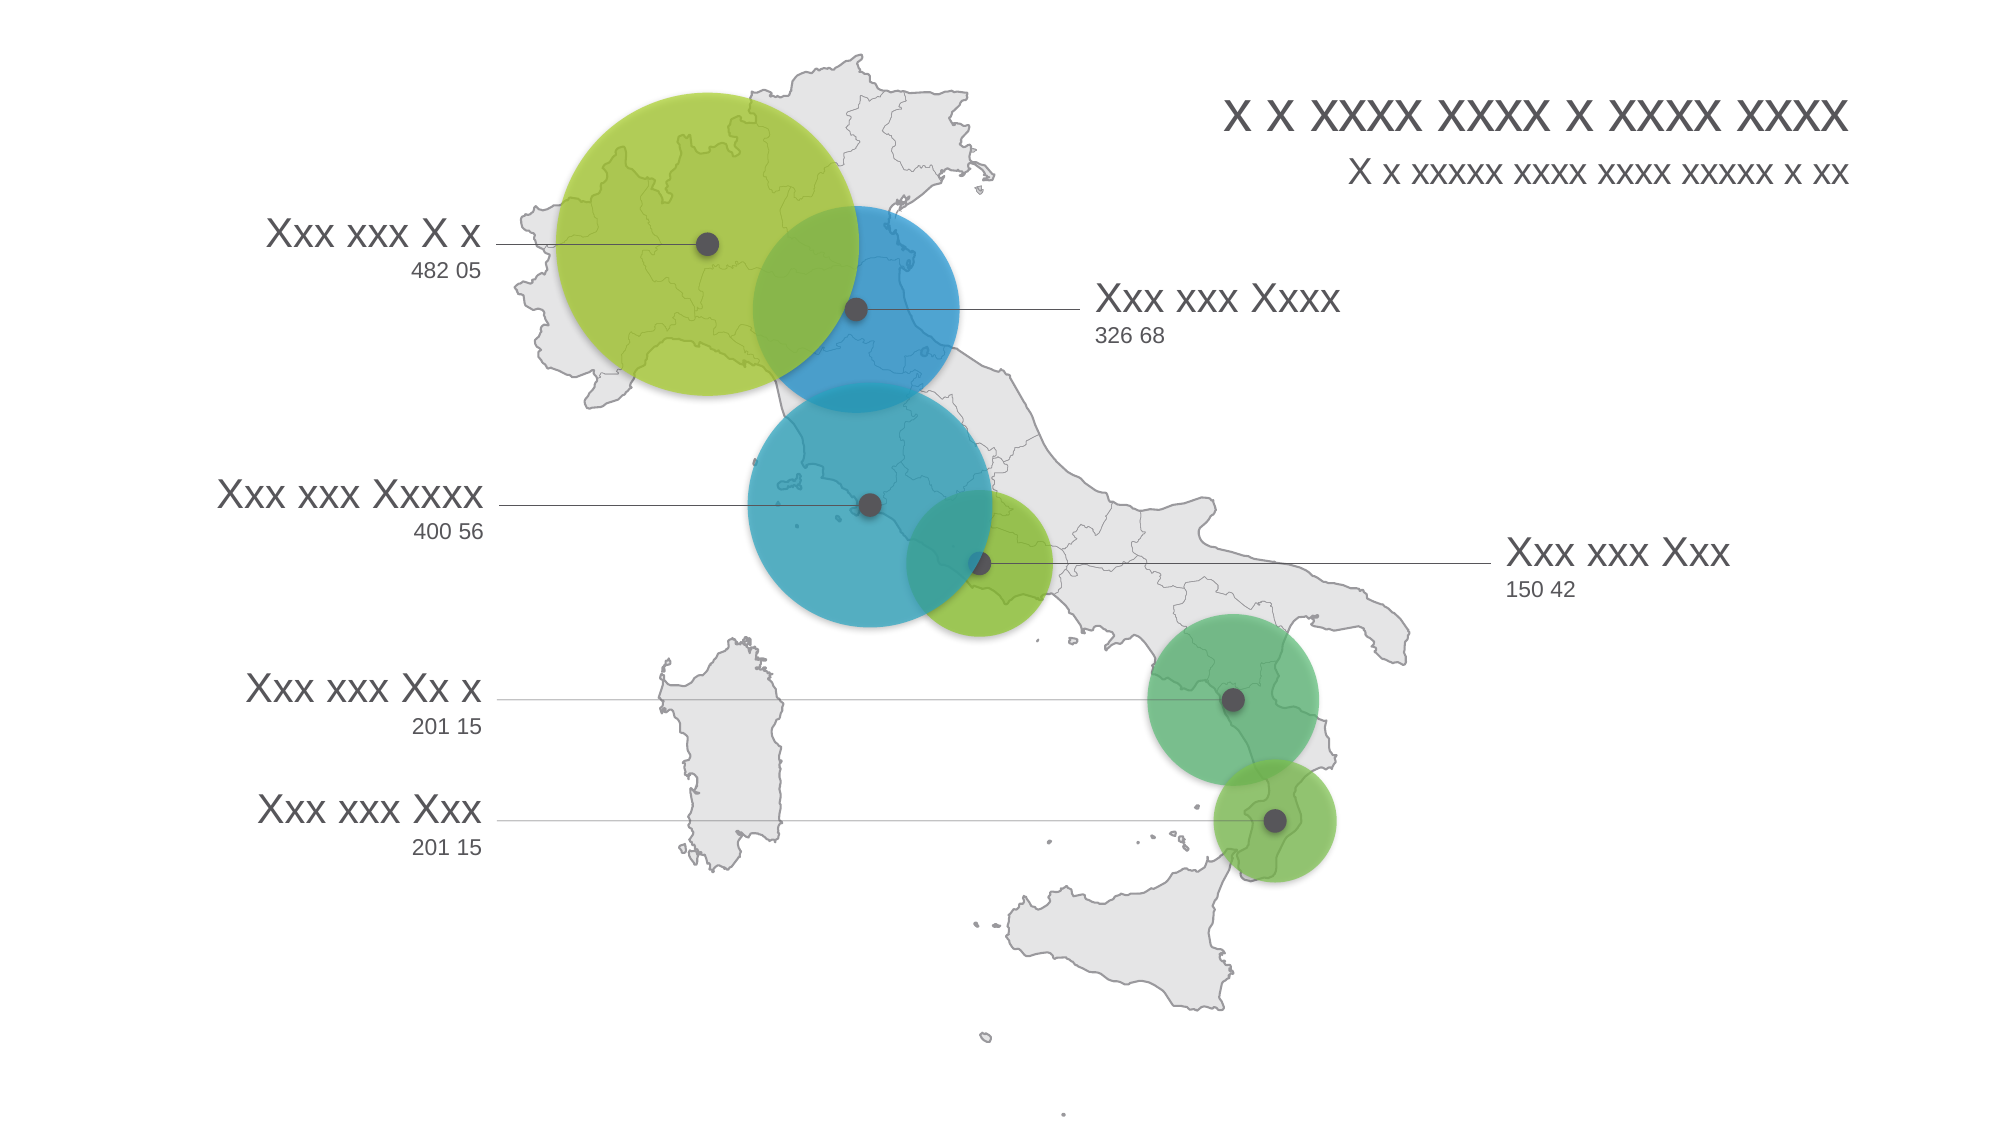

# x x xxxx xxxx x xxxx xxxx

X x xxxxx xxxx xxxx xxxxx x xx
Xxx xxx X x
482 05

Xxx xxx Xxxx
326 68

Xxx xxx Xxxxx
400 56

Xxx xxx Xxx
150 42

Xxx xxx Xx x
201 15

Xxx xxx Xxx
201 15